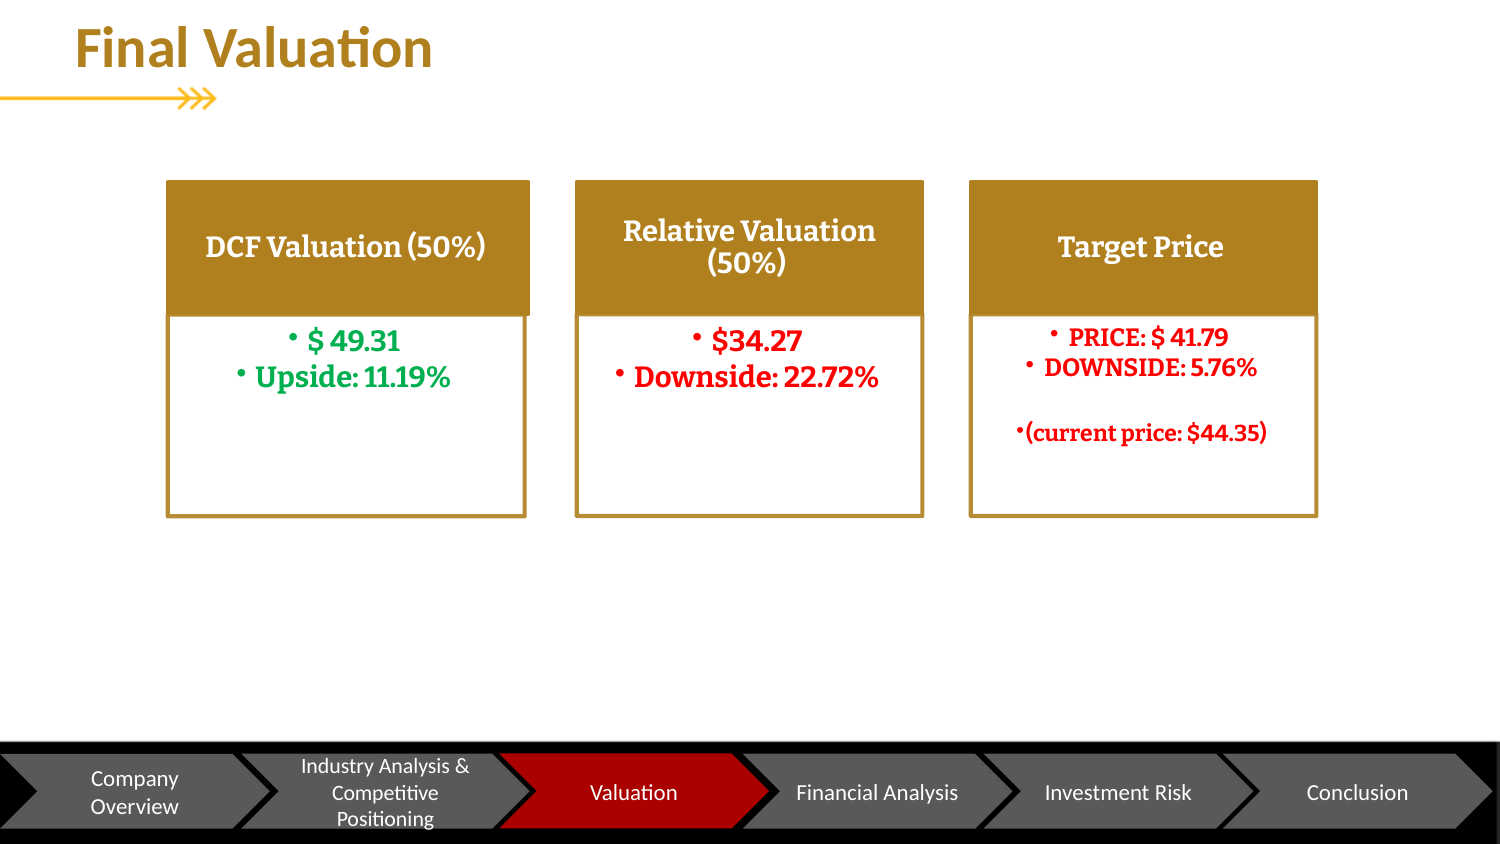

Final Valuation
DCF Valuation (50%)
$ 49.31
Upside: 11.19%
Relative Valuation (50%)
$34.27
Downside: 22.72%
Target Price
PRICE: $ 41.79
DOWNSIDE: 5.76%

(current price: $44.35)